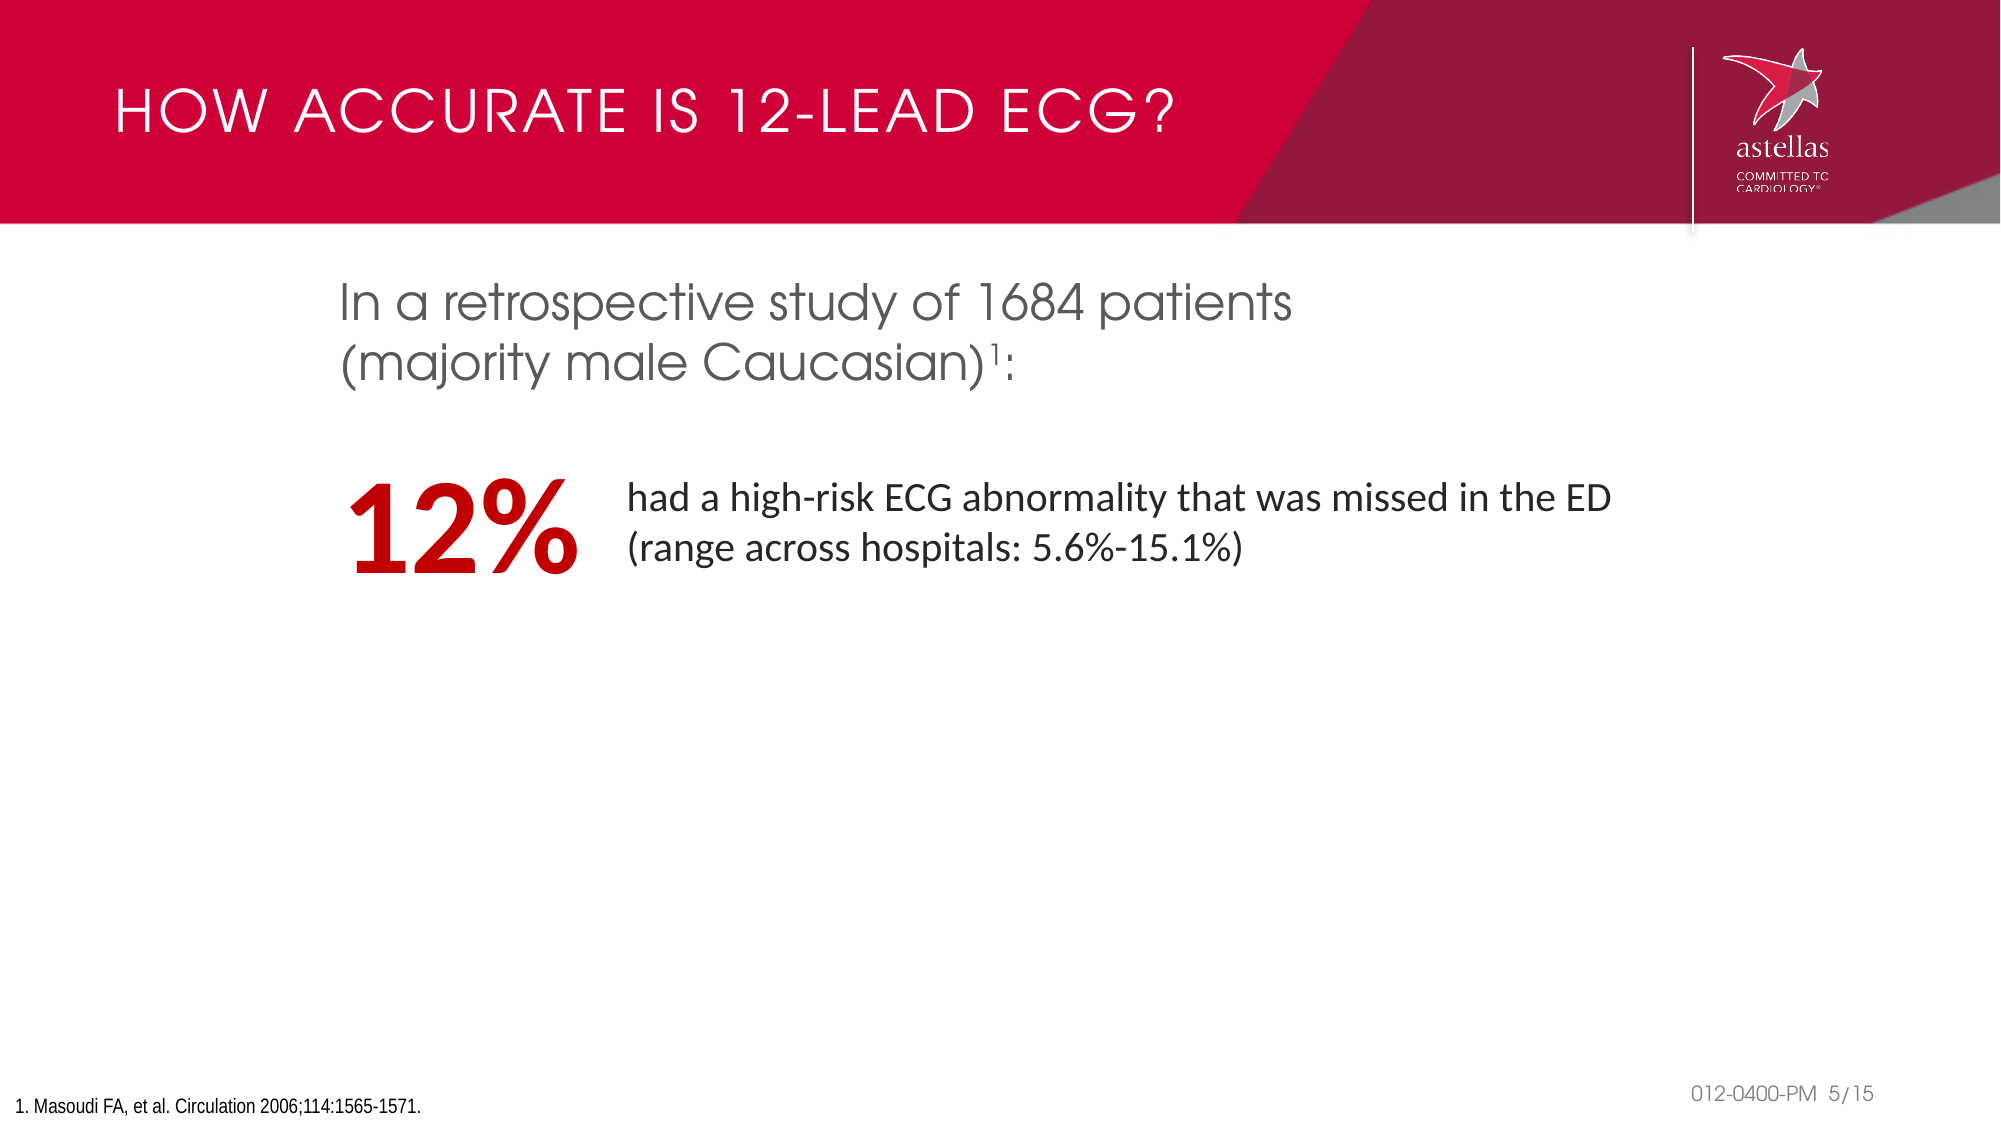

# How accurate is 12-lead ECG?
In a retrospective study of 1684 patients
(majority male Caucasian)1:

12%
had a high-risk ECG abnormality that was missed in the ED (range across hospitals: 5.6%-15.1%)
1. Masoudi FA, et al. Circulation 2006;114:1565-1571.